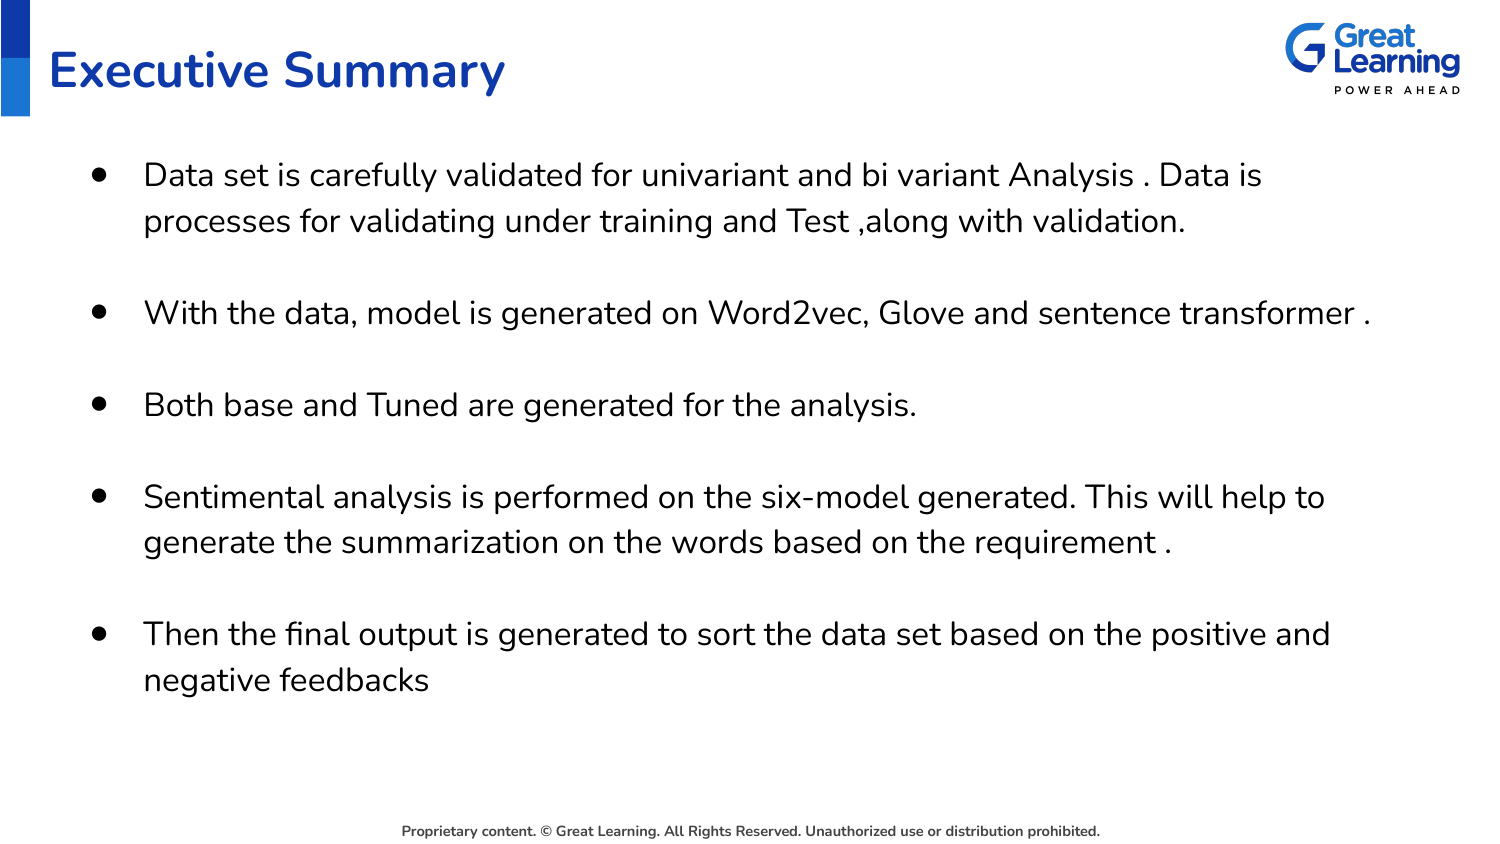

# Executive Summary
Data set is carefully validated for univariant and bi variant Analysis . Data is processes for validating under training and Test ,along with validation.

With the data, model is generated on Word2vec, Glove and sentence transformer .

Both base and Tuned are generated for the analysis.

Sentimental analysis is performed on the six-model generated. This will help to generate the summarization on the words based on the requirement .

Then the final output is generated to sort the data set based on the positive and negative feedbacks